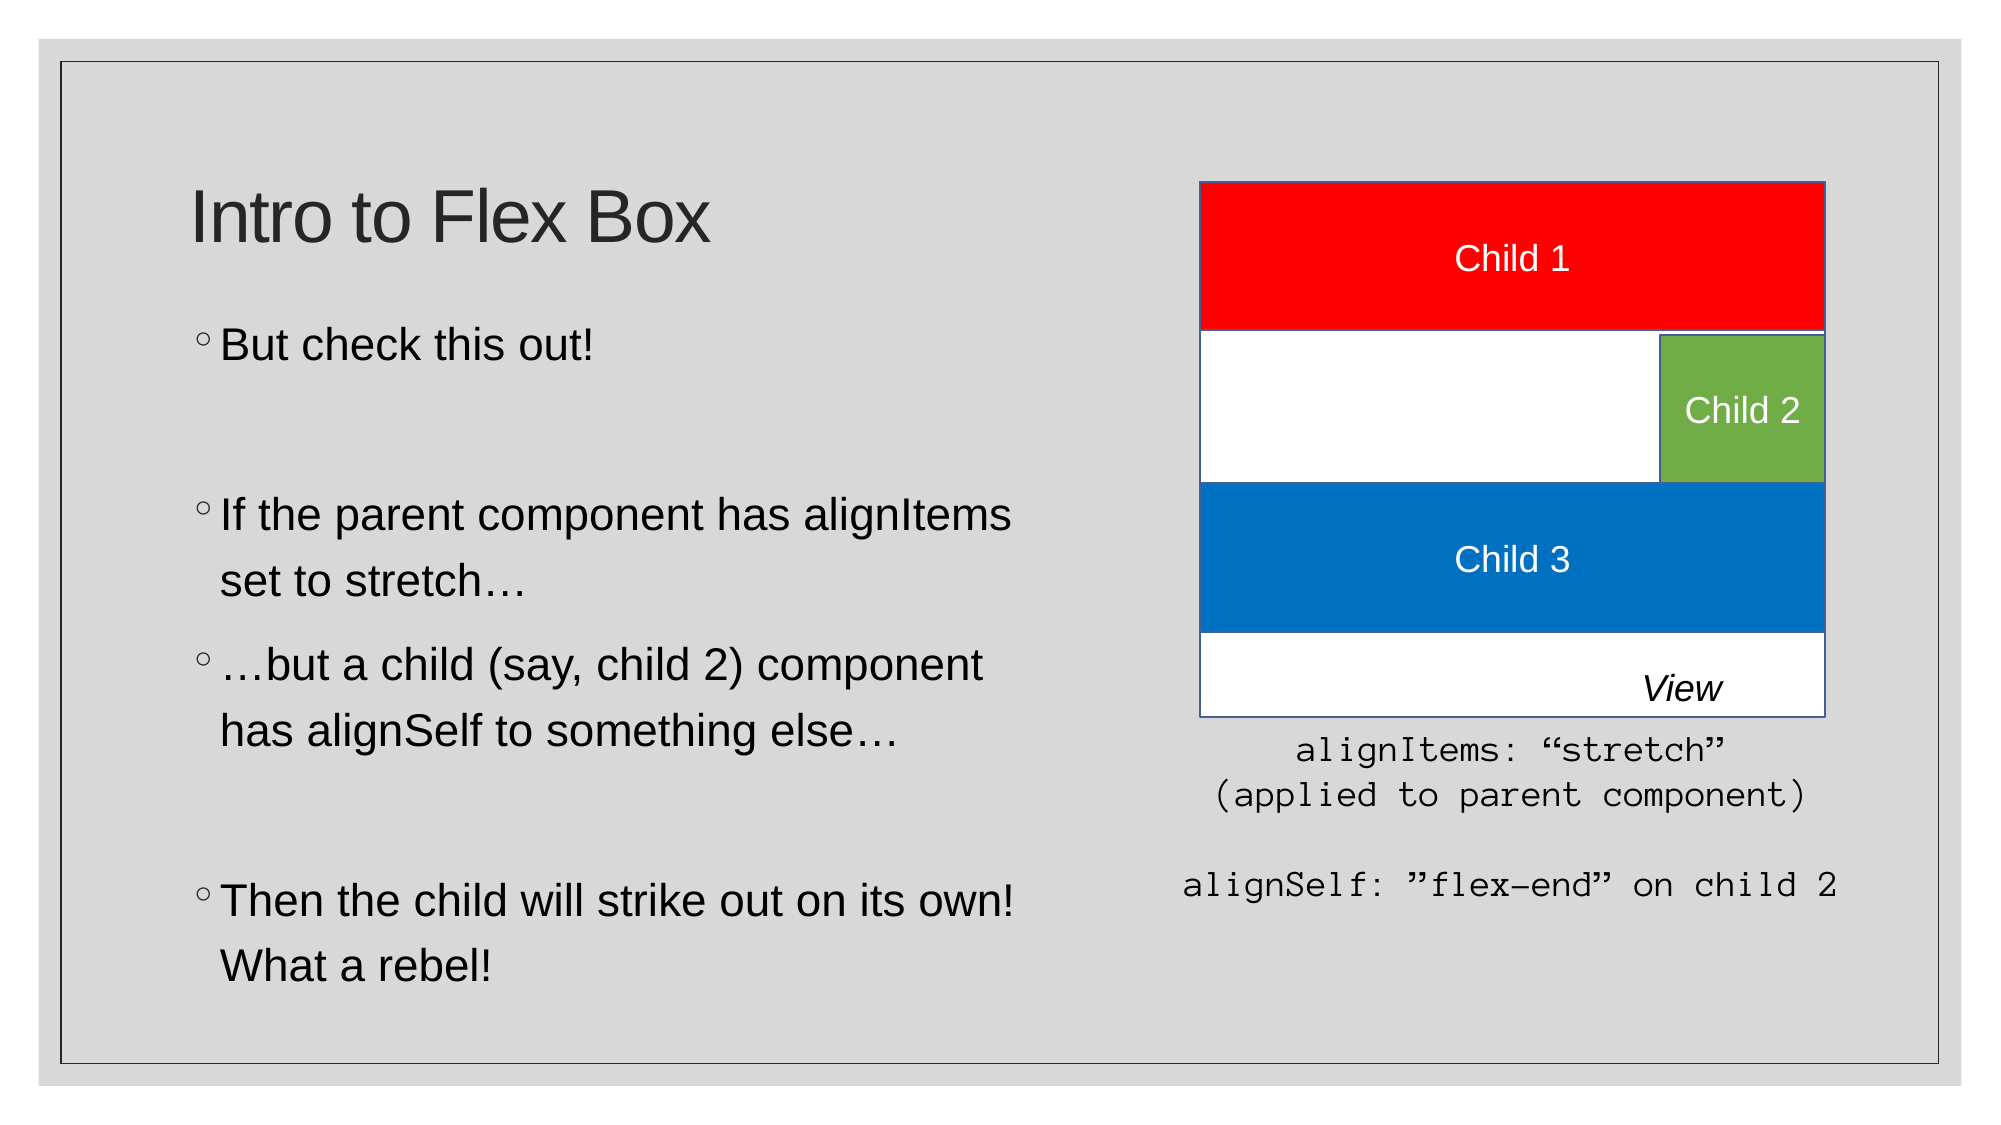

# Intro to Flex Box

Child 1
But check this out!

If the parent component has alignItems set to stretch…
…but a child (say, child 2) component has alignSelf to something else…

Then the child will strike out on its own! What a rebel!
Child 2
Child 3
View
alignItems: “stretch”
(applied to parent component)

alignSelf: ”flex-end” on child 2